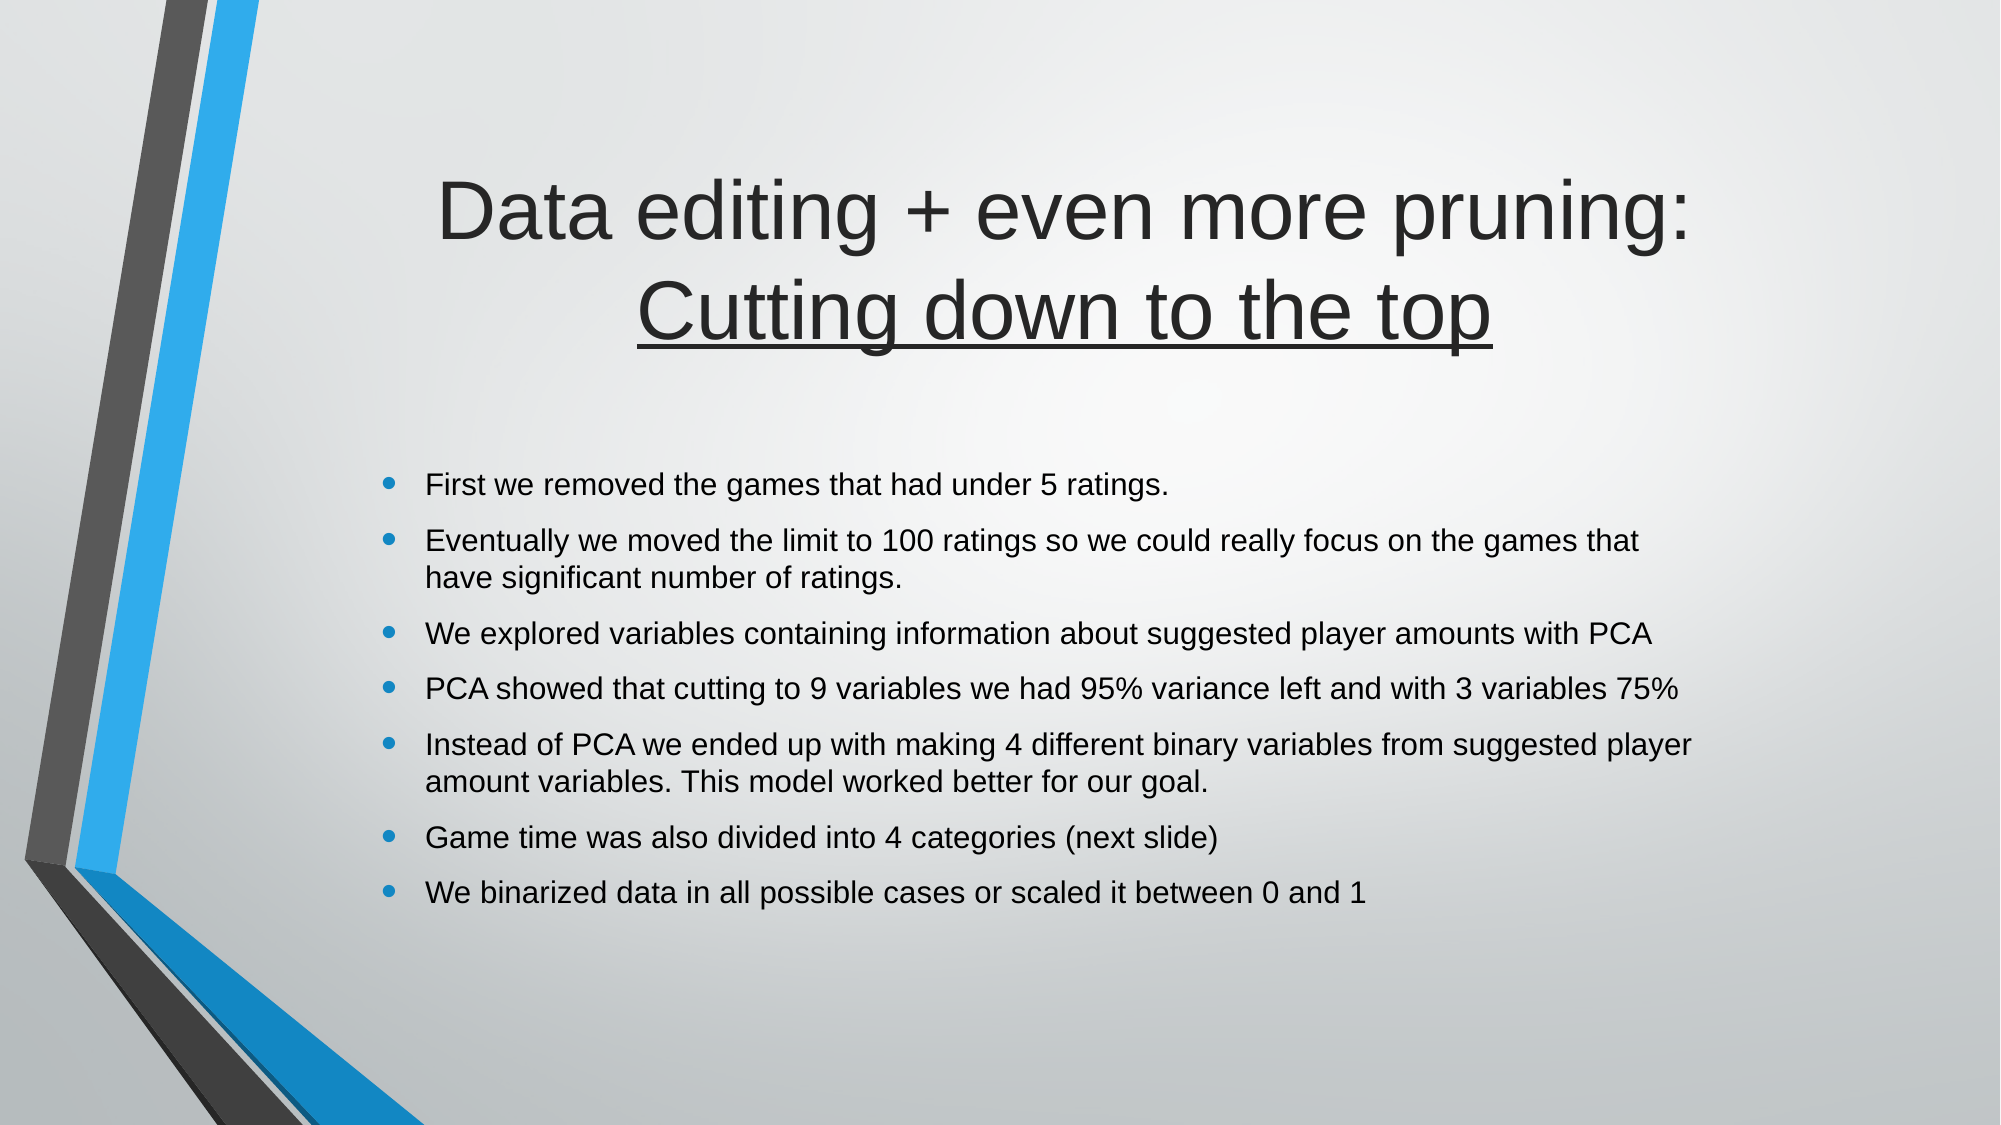

# Data editing + even more pruning: Cutting down to the top
First we removed the games that had under 5 ratings.
Eventually we moved the limit to 100 ratings so we could really focus on the games that have significant number of ratings.
We explored variables containing information about suggested player amounts with PCA
PCA showed that cutting to 9 variables we had 95% variance left and with 3 variables 75%
Instead of PCA we ended up with making 4 different binary variables from suggested player amount variables. This model worked better for our goal.
Game time was also divided into 4 categories (next slide)
We binarized data in all possible cases or scaled it between 0 and 1